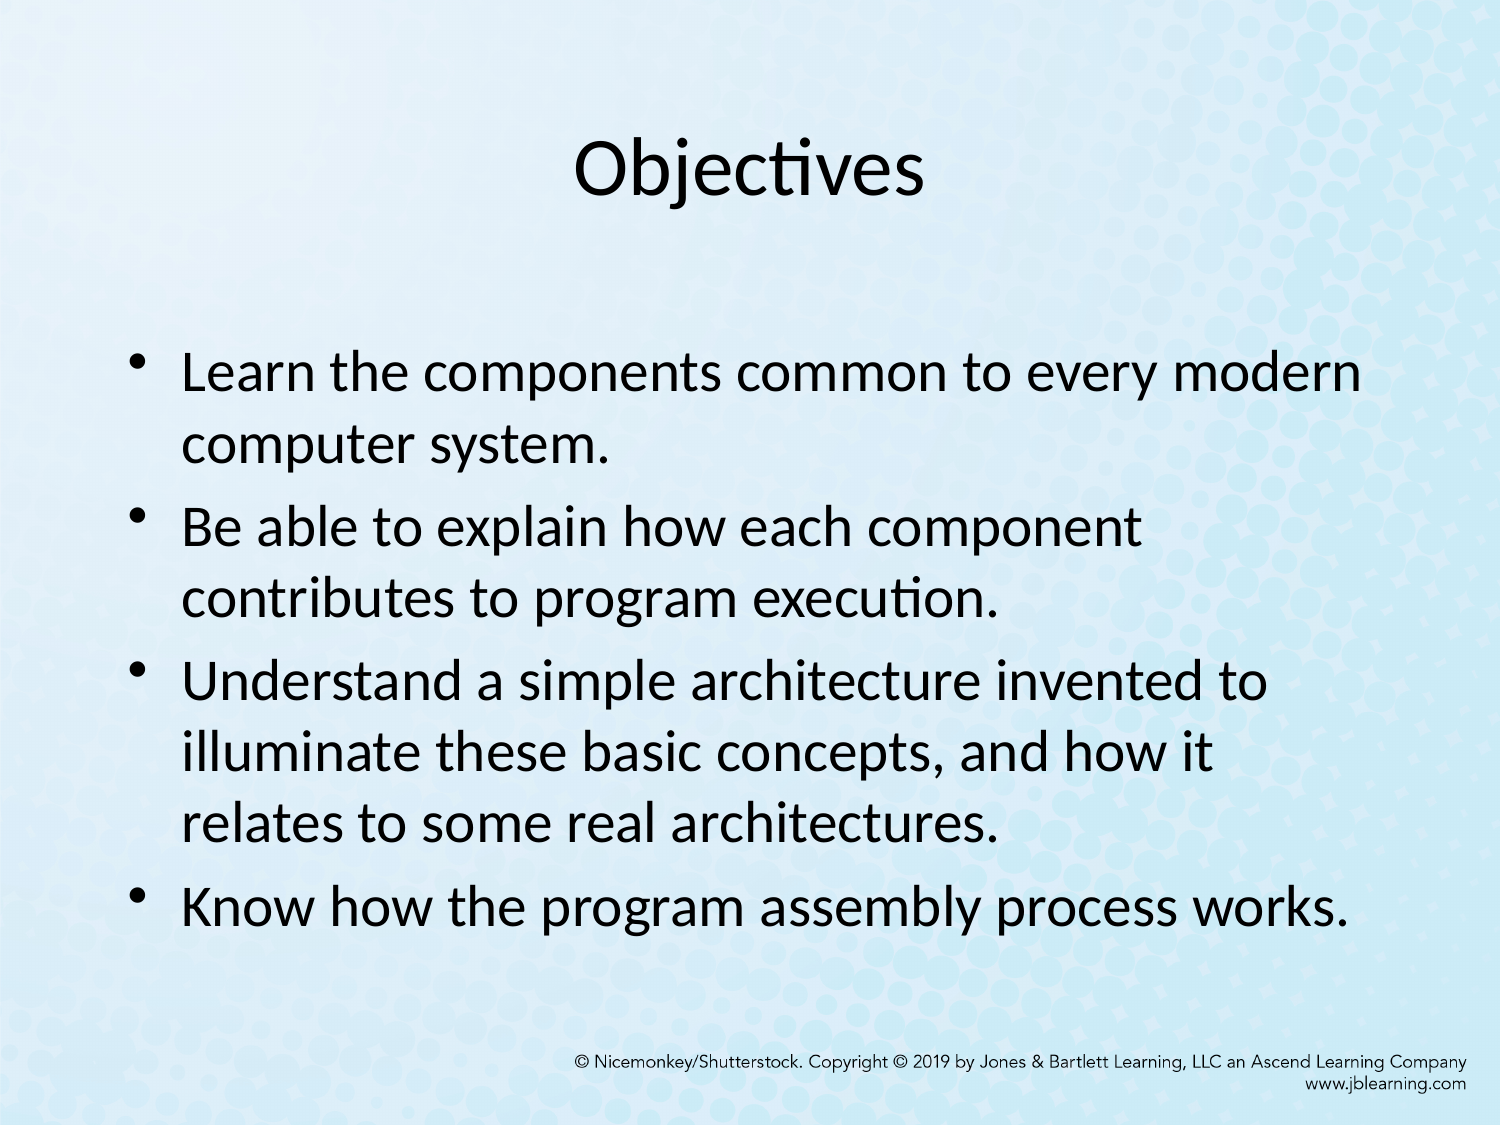

# Objectives
Learn the components common to every modern computer system.
Be able to explain how each component contributes to program execution.
Understand a simple architecture invented to illuminate these basic concepts, and how it relates to some real architectures.
Know how the program assembly process works.